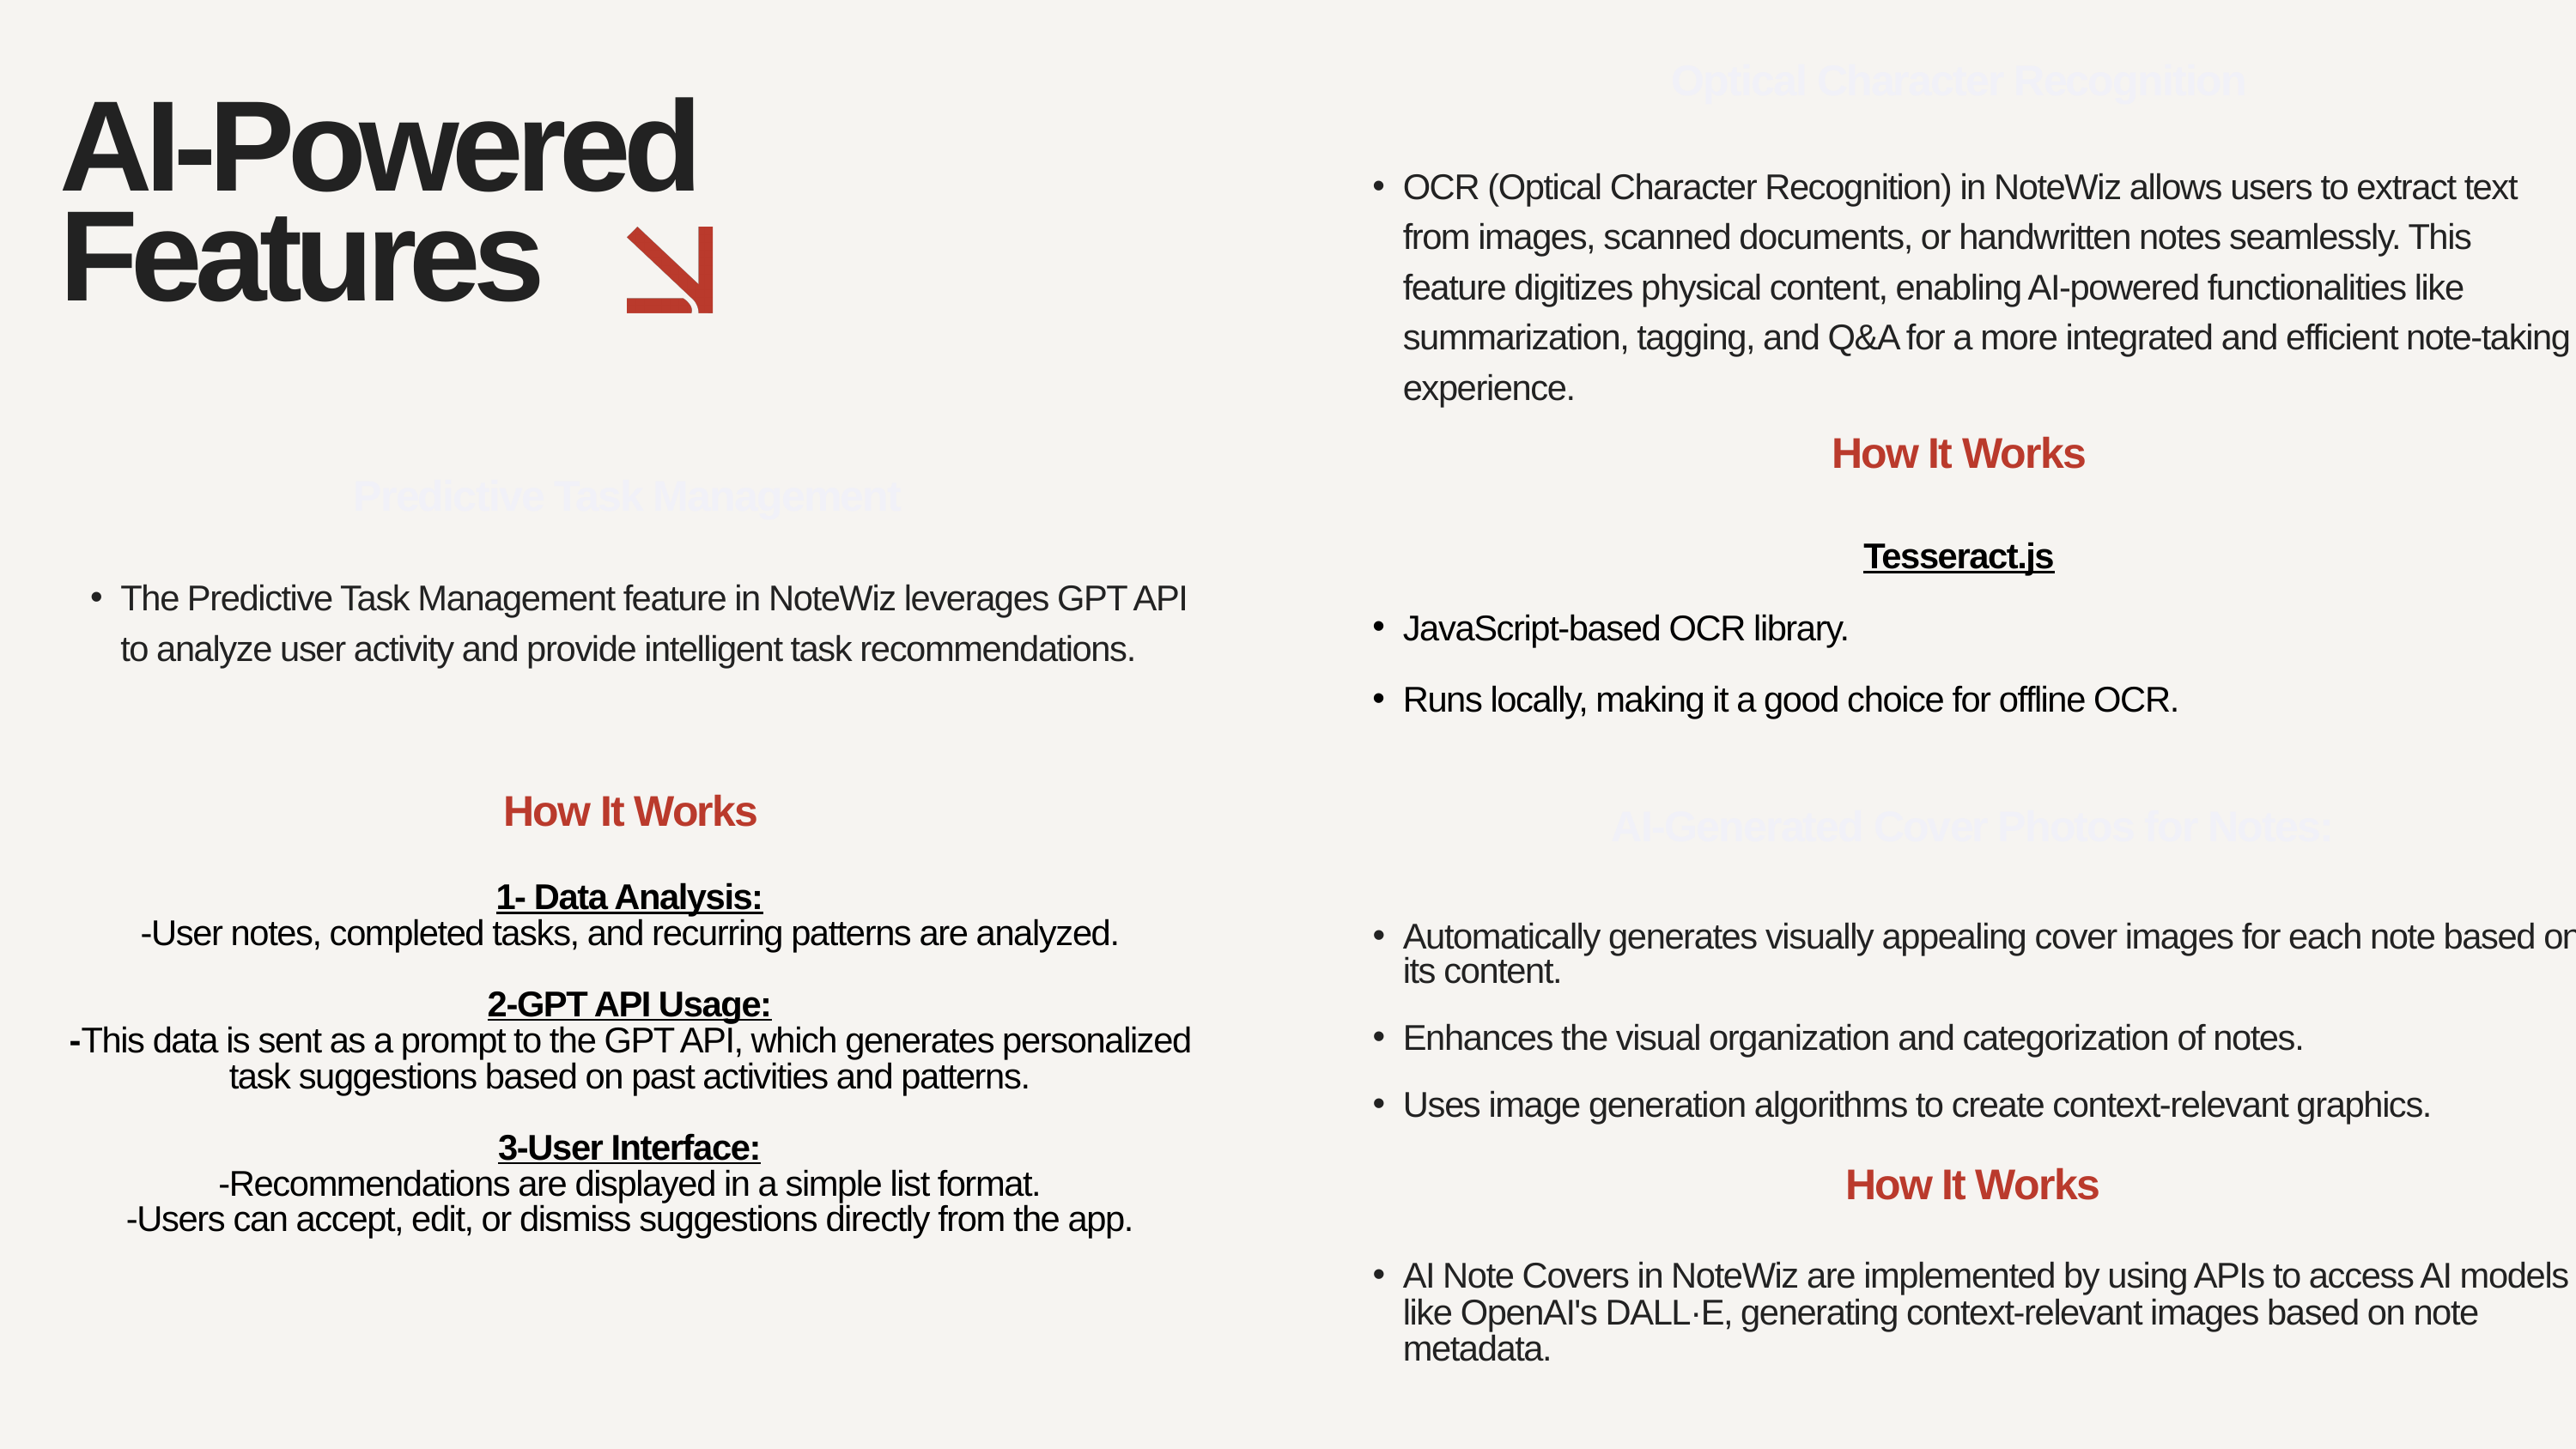

Optical Character Recognition
AI-Powered Features

OCR (Optical Character Recognition) in NoteWiz allows users to extract text from images, scanned documents, or handwritten notes seamlessly. This feature digitizes physical content, enabling AI-powered functionalities like summarization, tagging, and Q&A for a more integrated and efficient note-taking experience.

How It Works
Predictive Task Management
Tesseract.js

JavaScript-based OCR library.

Runs locally, making it a good choice for offline OCR.
The Predictive Task Management feature in NoteWiz leverages GPT API to analyze user activity and provide intelligent task recommendations.

How It Works
AI-Generated Cover Photos for Notes:
1- Data Analysis:
-User notes, completed tasks, and recurring patterns are analyzed.

2-GPT API Usage:
-This data is sent as a prompt to the GPT API, which generates personalized task suggestions based on past activities and patterns.

3-User Interface:
-Recommendations are displayed in a simple list format.
-Users can accept, edit, or dismiss suggestions directly from the app.

Automatically generates visually appealing cover images for each note based on its content.

Enhances the visual organization and categorization of notes.

Uses image generation algorithms to create context-relevant graphics.

AI Note Covers in NoteWiz are implemented by using APIs to access AI models like OpenAI's DALL·E, generating context-relevant images based on note metadata.

How It Works